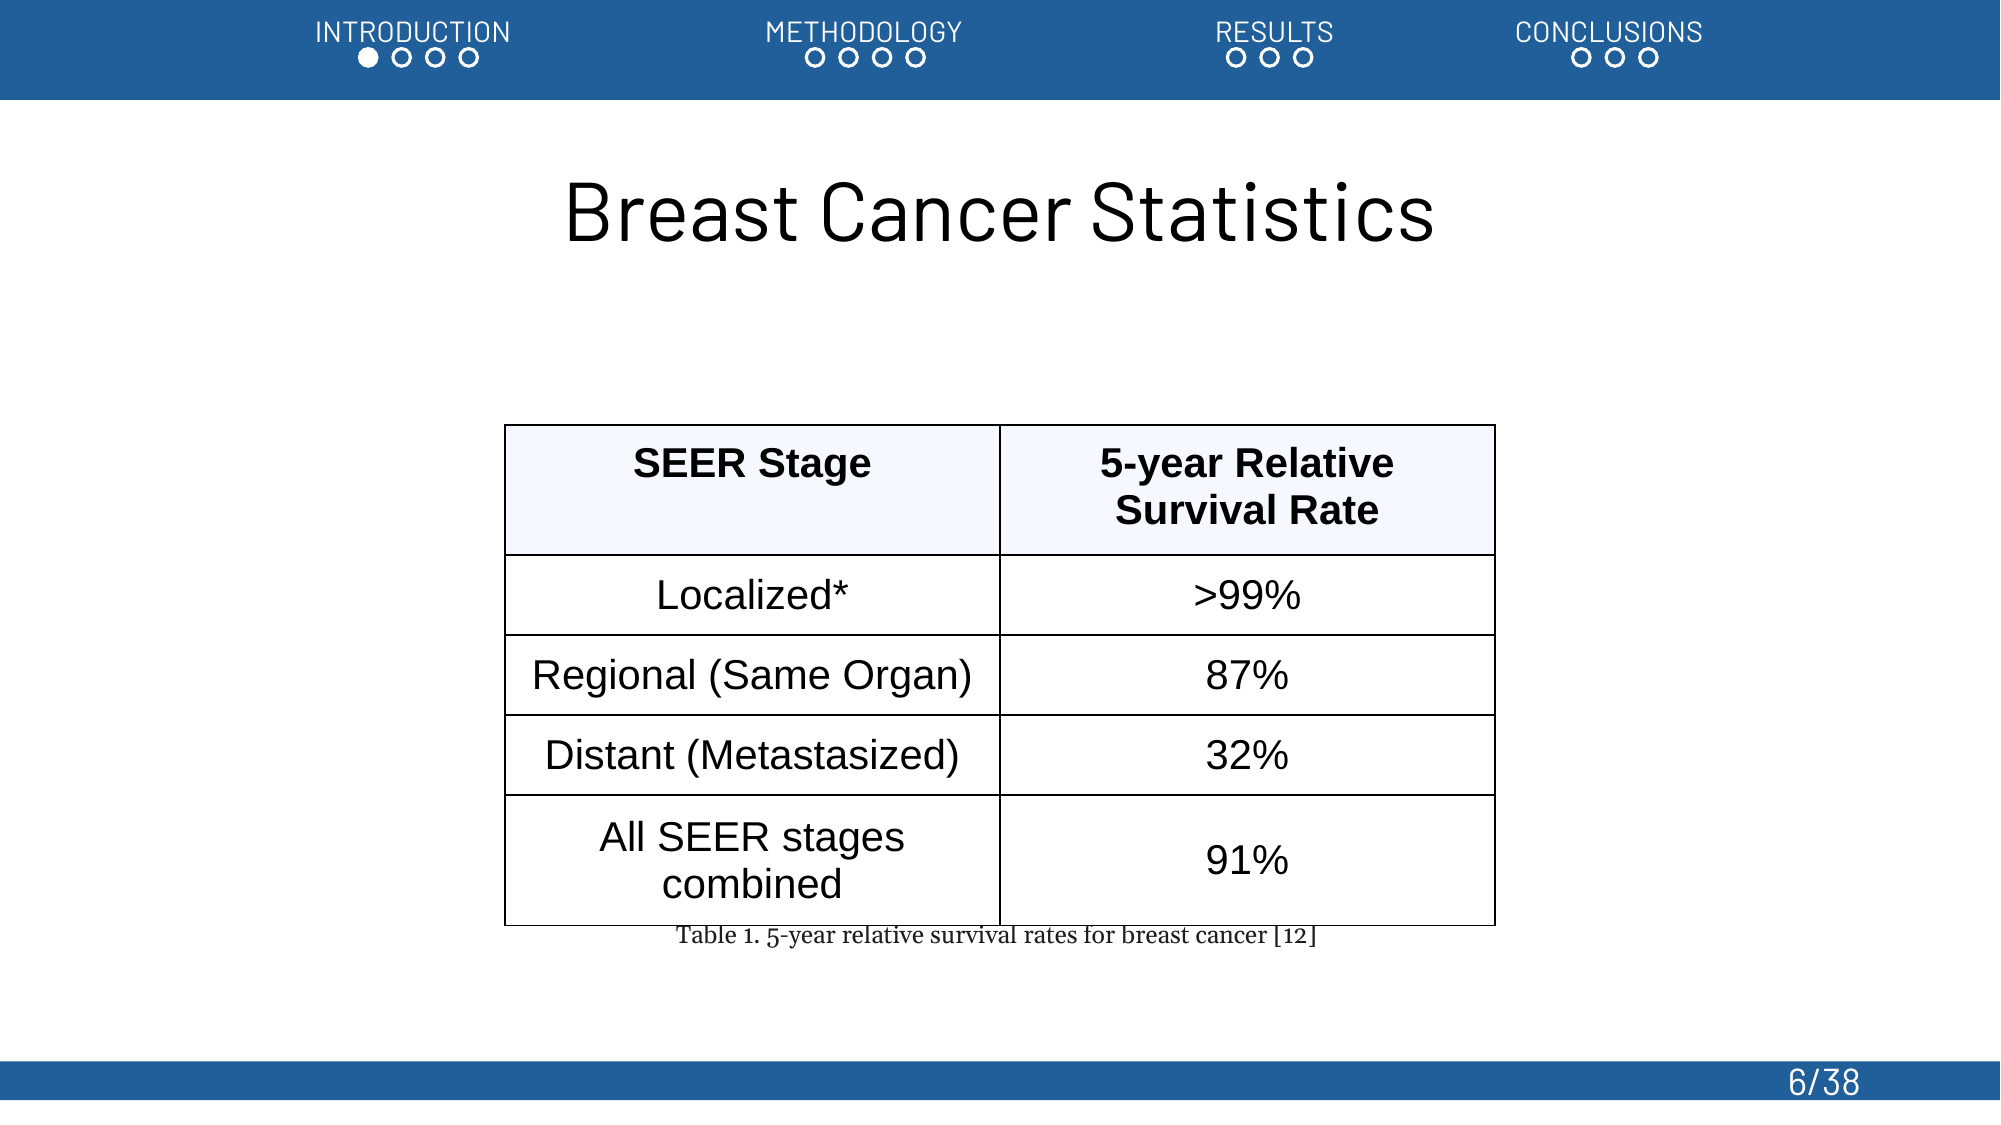

INTRODUCTION		METHODOLOGY		RESULTS		CONCLUSIONS

Breast Cancer Statistics
| SEER Stage | 5-year Relative Survival Rate |
| --- | --- |
| Localized\* | >99% |
| Regional (Same Organ) | 87% |
| Distant (Metastasized) | 32% |
| All SEER stages combined | 91% |
Table 1. 5-year relative survival rates for breast cancer [12]
6/38